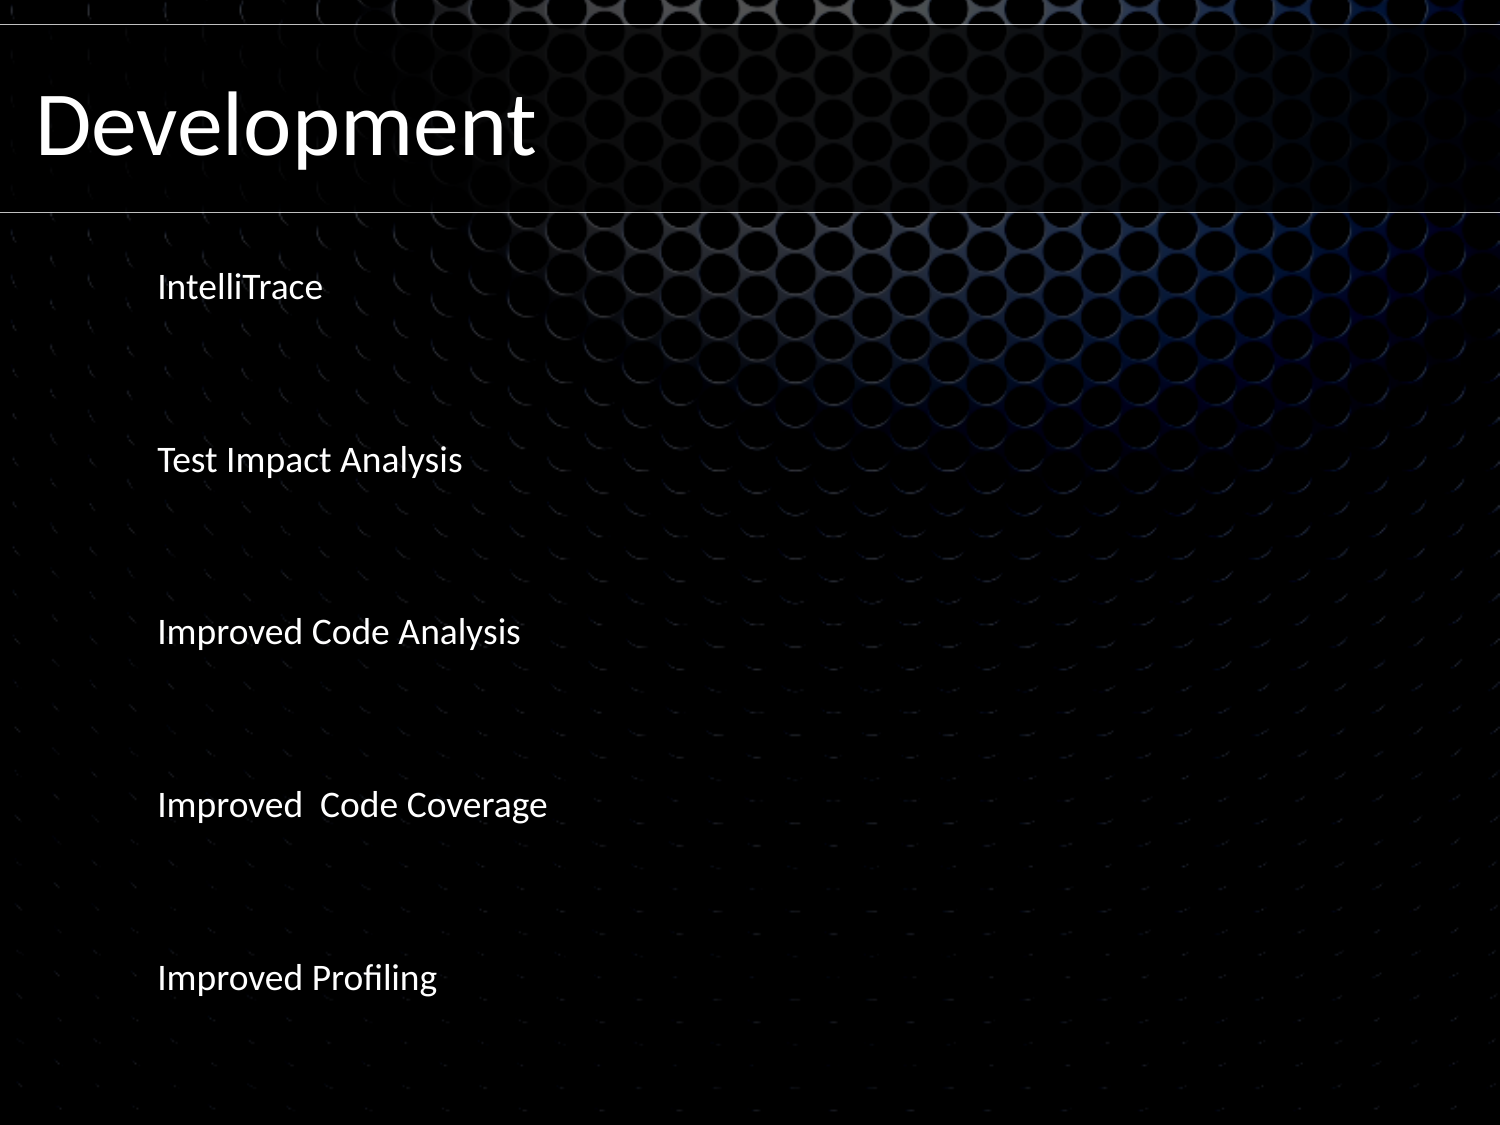

# Development
IntelliTrace
Test Impact Analysis
Improved Code Analysis
Improved  Code Coverage
Improved Profiling